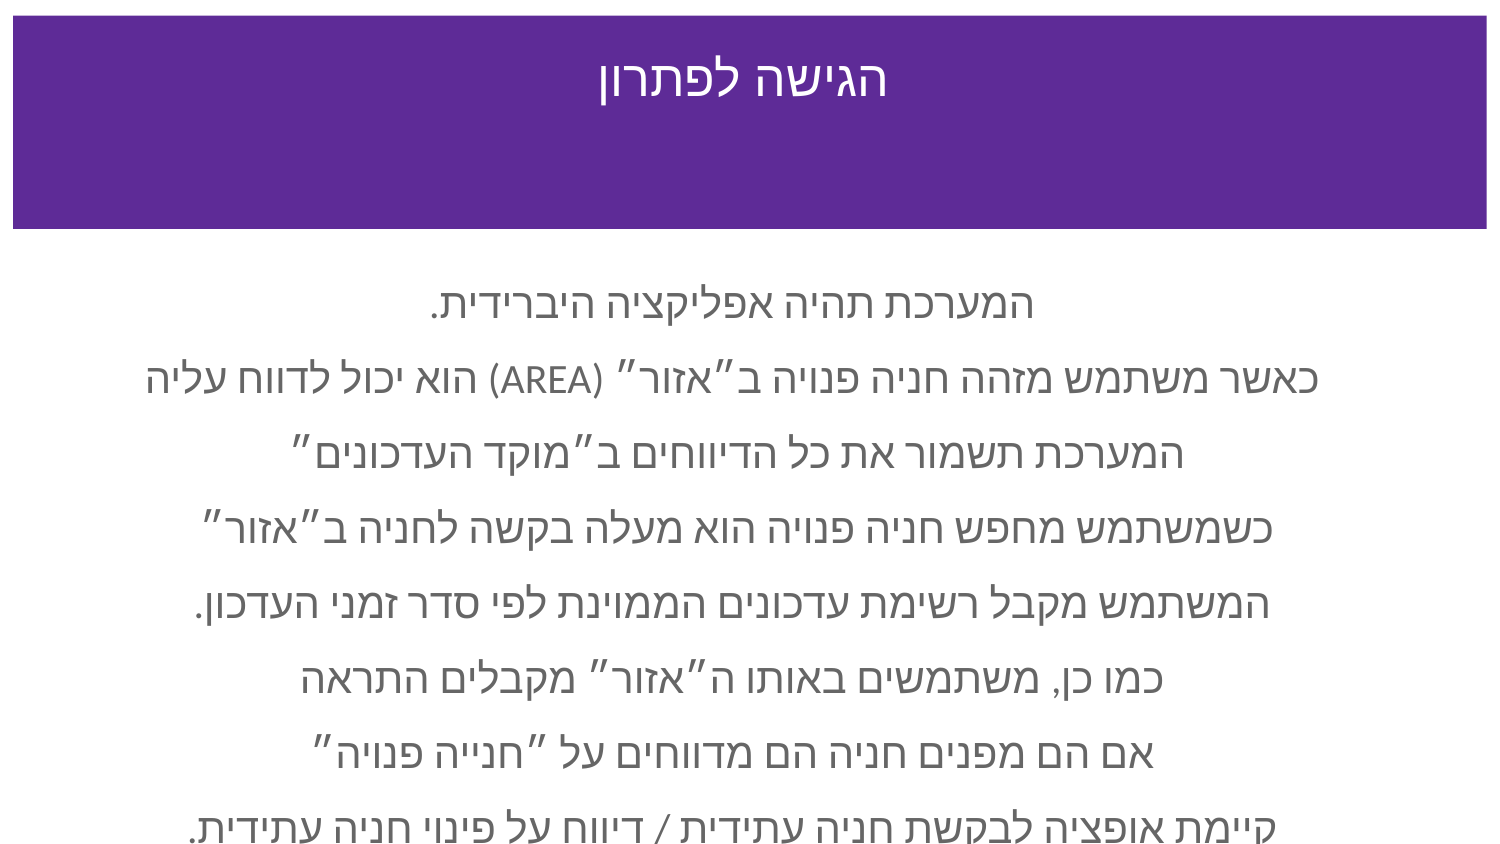

הגישה לפתרון
המערכת תהיה אפליקציה היברידית.
כאשר משתמש מזהה חניה פנויה ב״אזור״ (AREA) הוא יכול לדווח עליה
המערכת תשמור את כל הדיווחים ב״מוקד העדכונים״
כשמשתמש מחפש חניה פנויה הוא מעלה בקשה לחניה ב״אזור״
המשתמש מקבל רשימת עדכונים הממוינת לפי סדר זמני העדכון.
כמו כן, משתמשים באותו ה״אזור״ מקבלים התראה
אם הם מפנים חניה הם מדווחים על ״חנייה פנויה״
קיימת אופציה לבקשת חניה עתידית / דיווח על פינוי חניה עתידית.